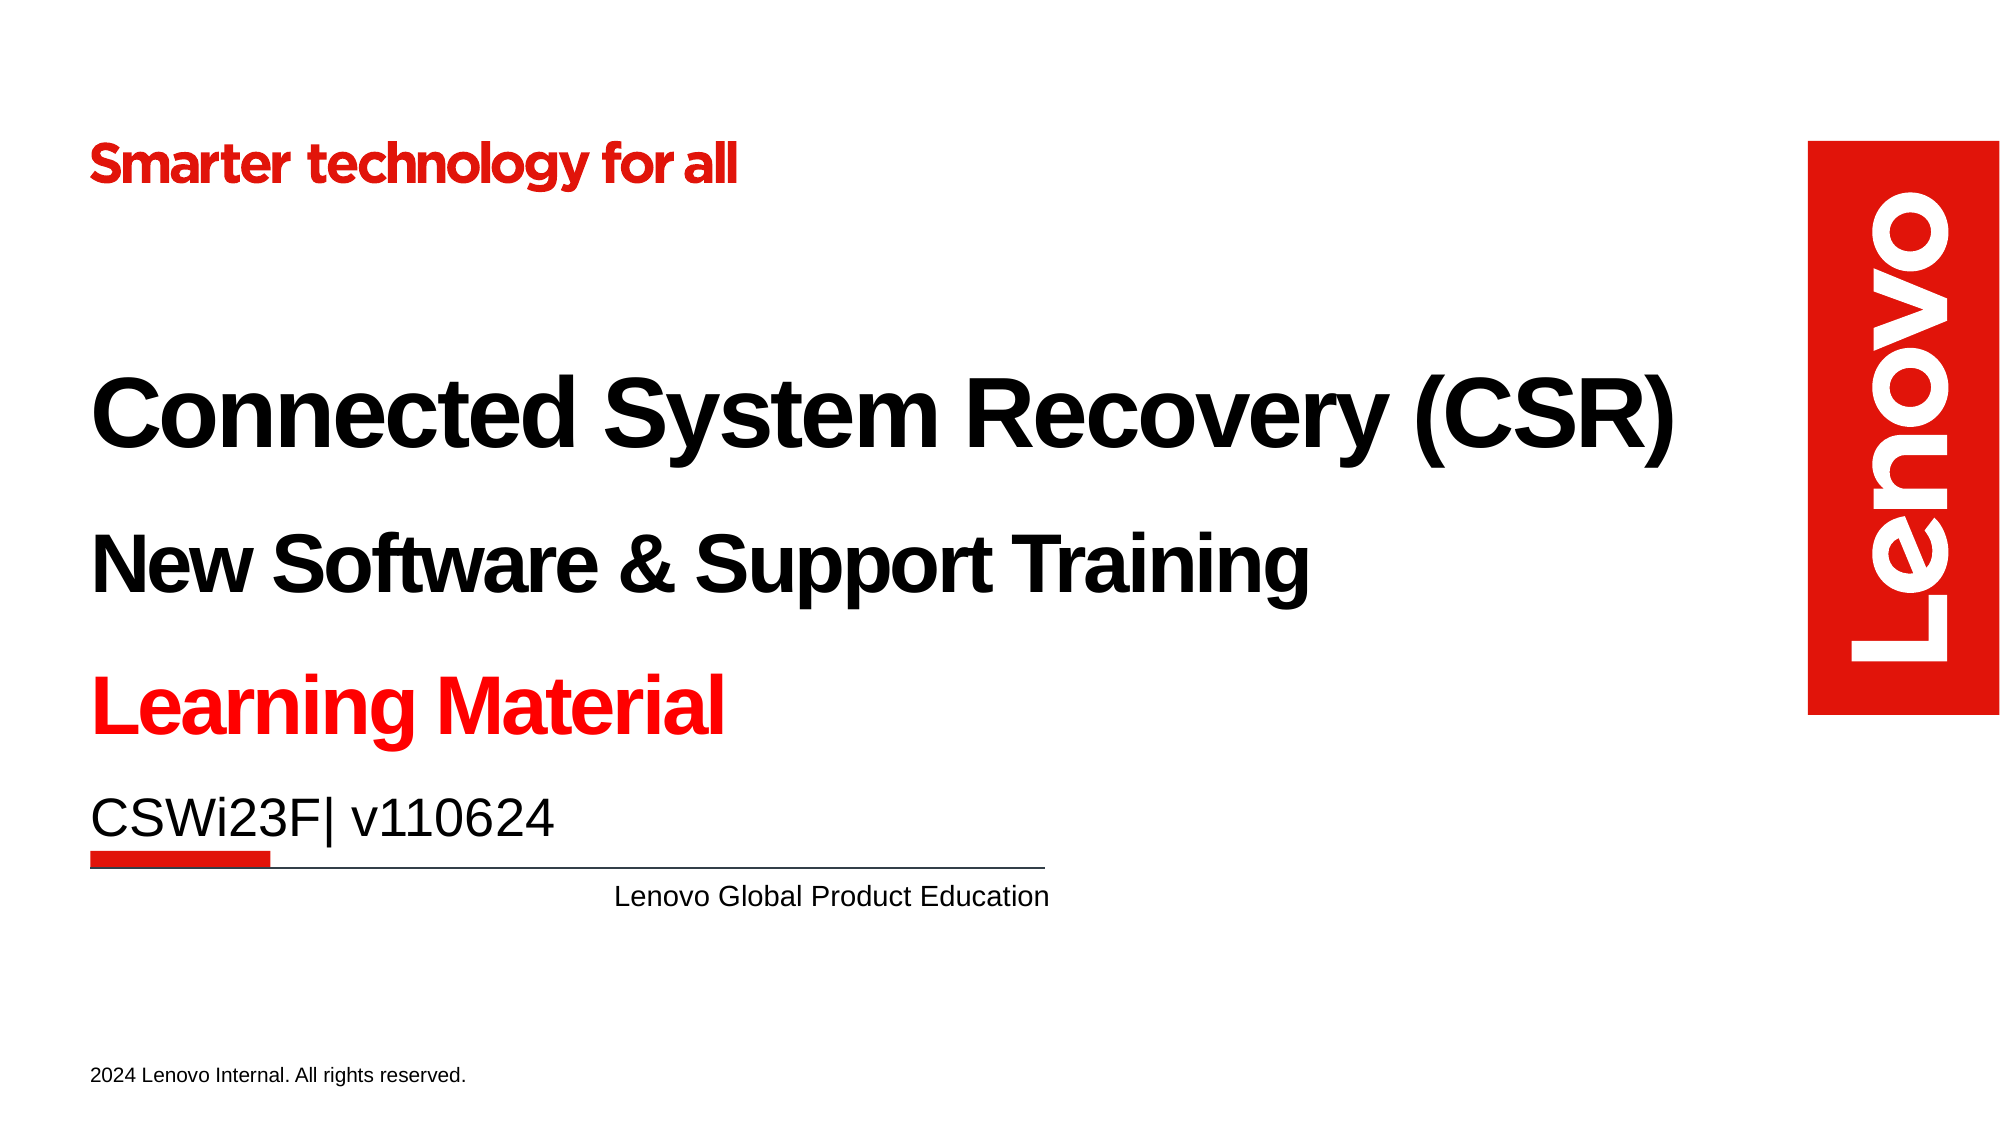

# Connected System Recovery (CSR) New Software & Support Training Learning Material
CSWi23F| v110624